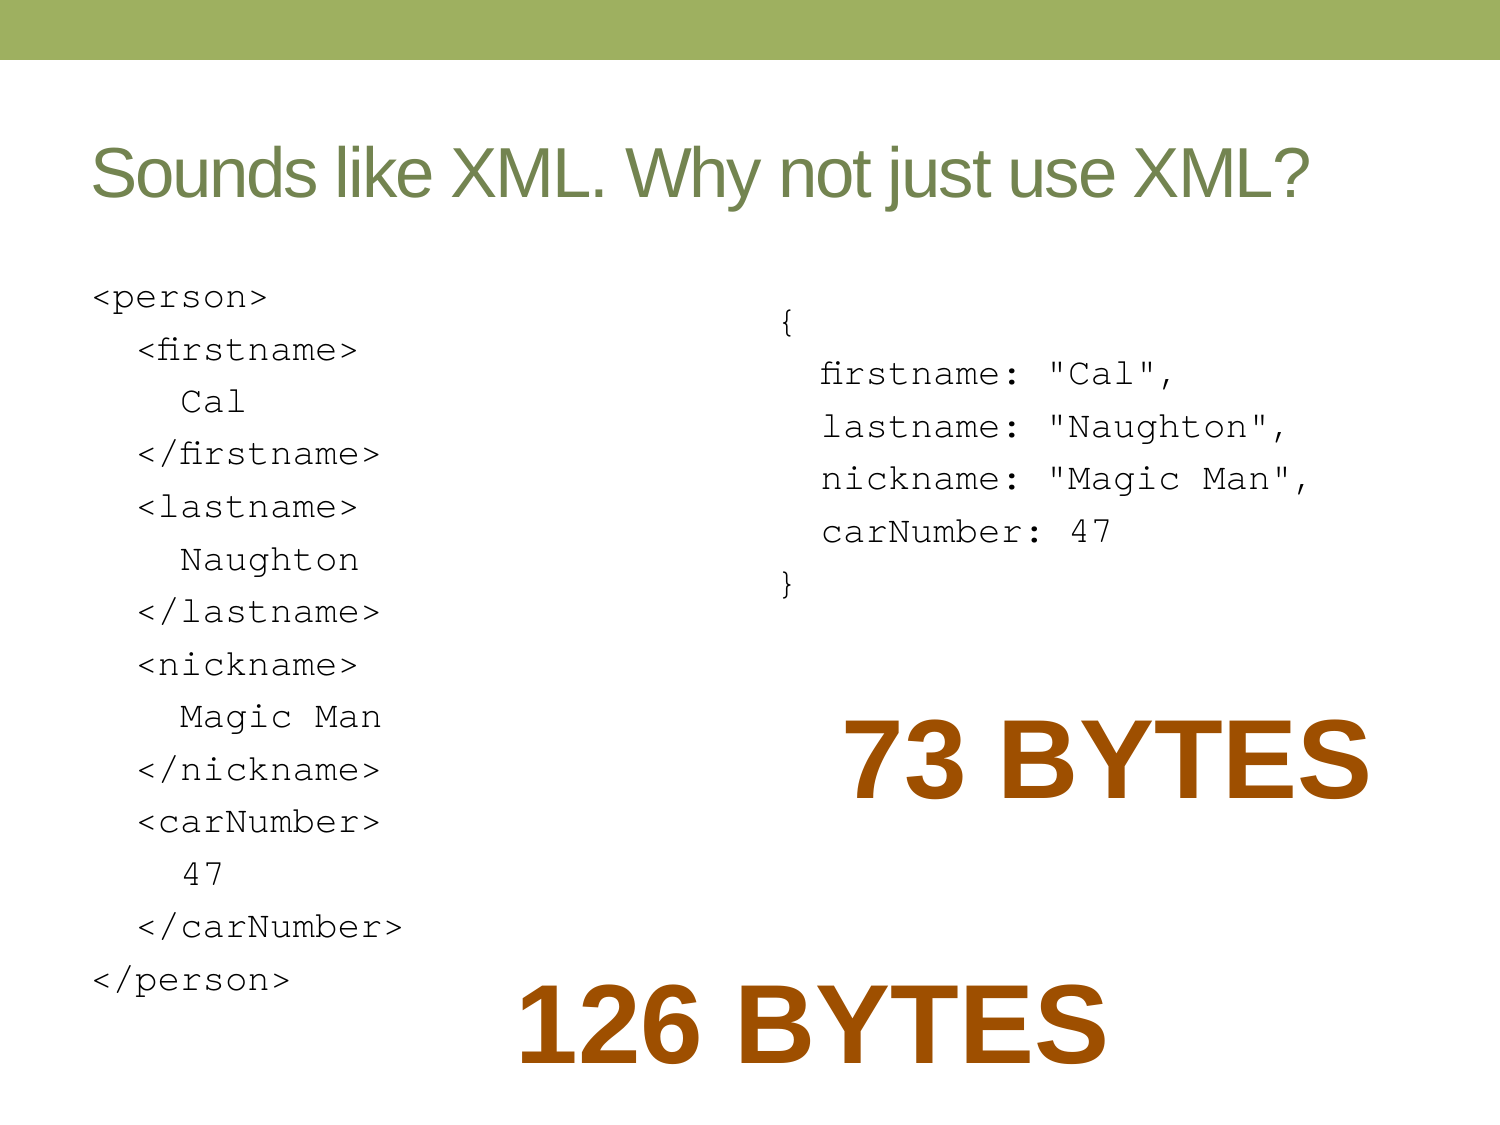

# Sounds like XML. Why not just use XML?
<person>
  <firstname>
    Cal
  </firstname>
  <lastname>
    Naughton
  </lastname>
  <nickname>
    Magic Man
  </nickname>
  <carNumber>
    47
  </carNumber>
</person>
{
  firstname: "Cal",
  lastname: "Naughton",
  nickname: "Magic Man",
  carNumber: 47
}
73 bytes
126 bytes